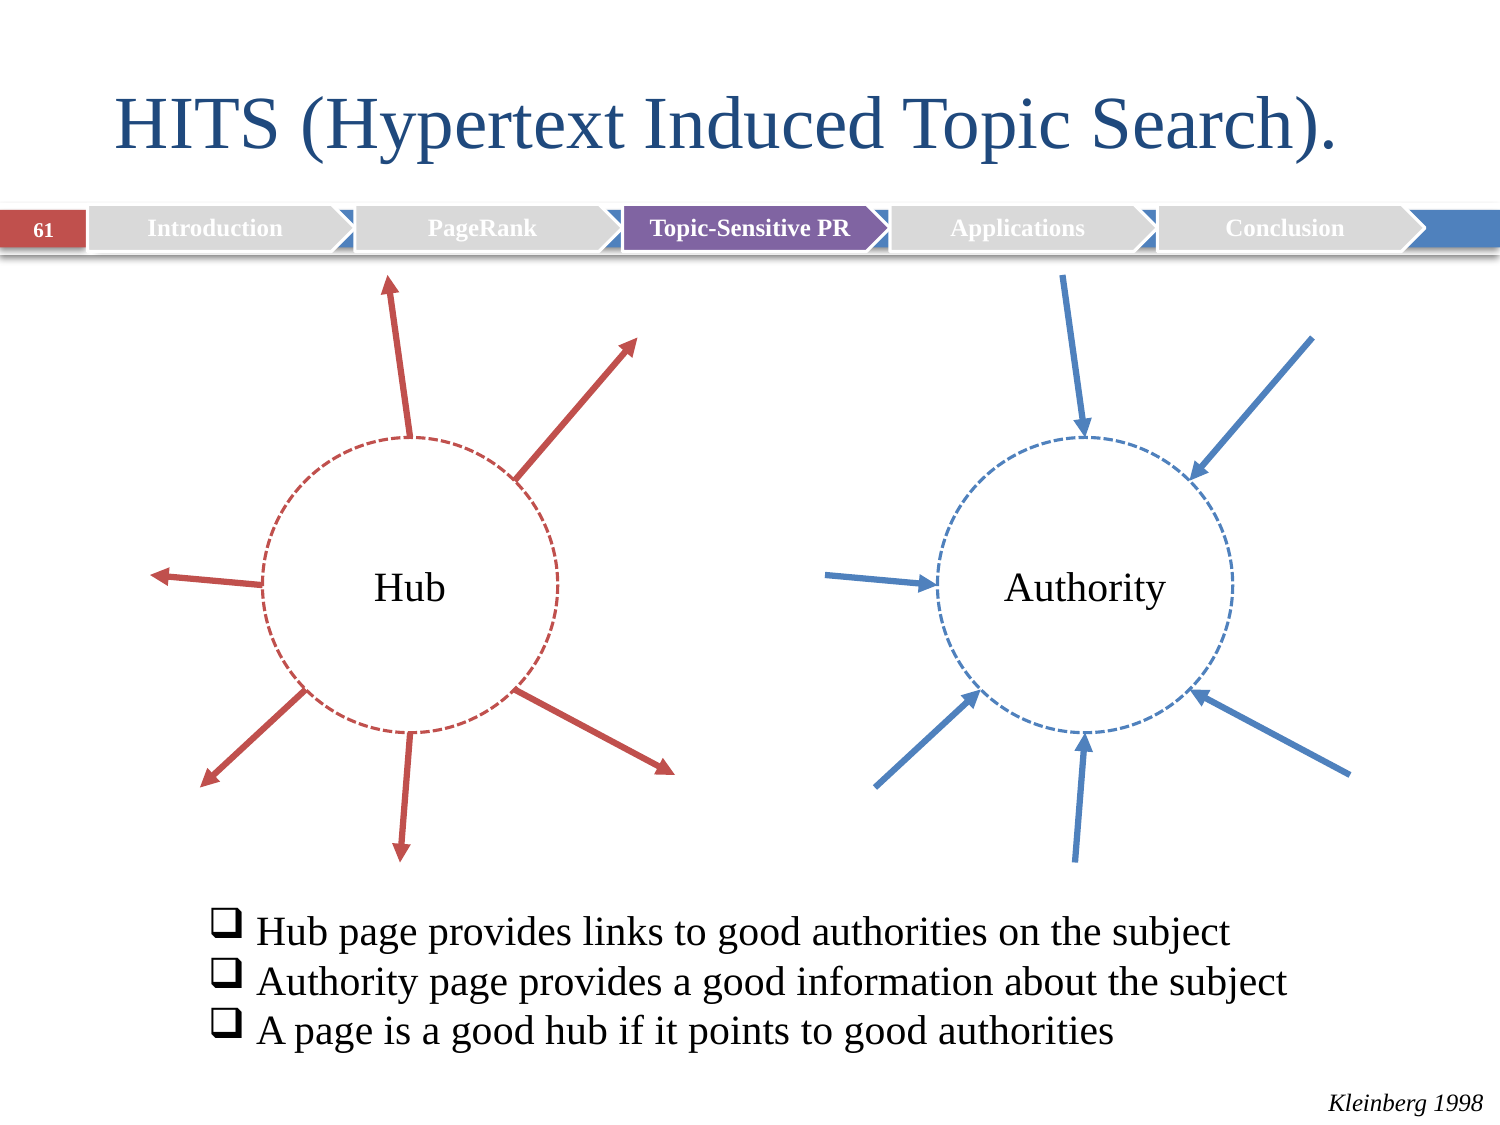

# HITS (Hypertext Induced Topic Search).
Introduction
PageRank
Topic-Sensitive PR
Applications
Conclusion
61
Hub
Authority
 Hub page provides links to good authorities on the subject
 Authority page provides a good information about the subject
 A page is a good hub if it points to good authorities
Kleinberg 1998